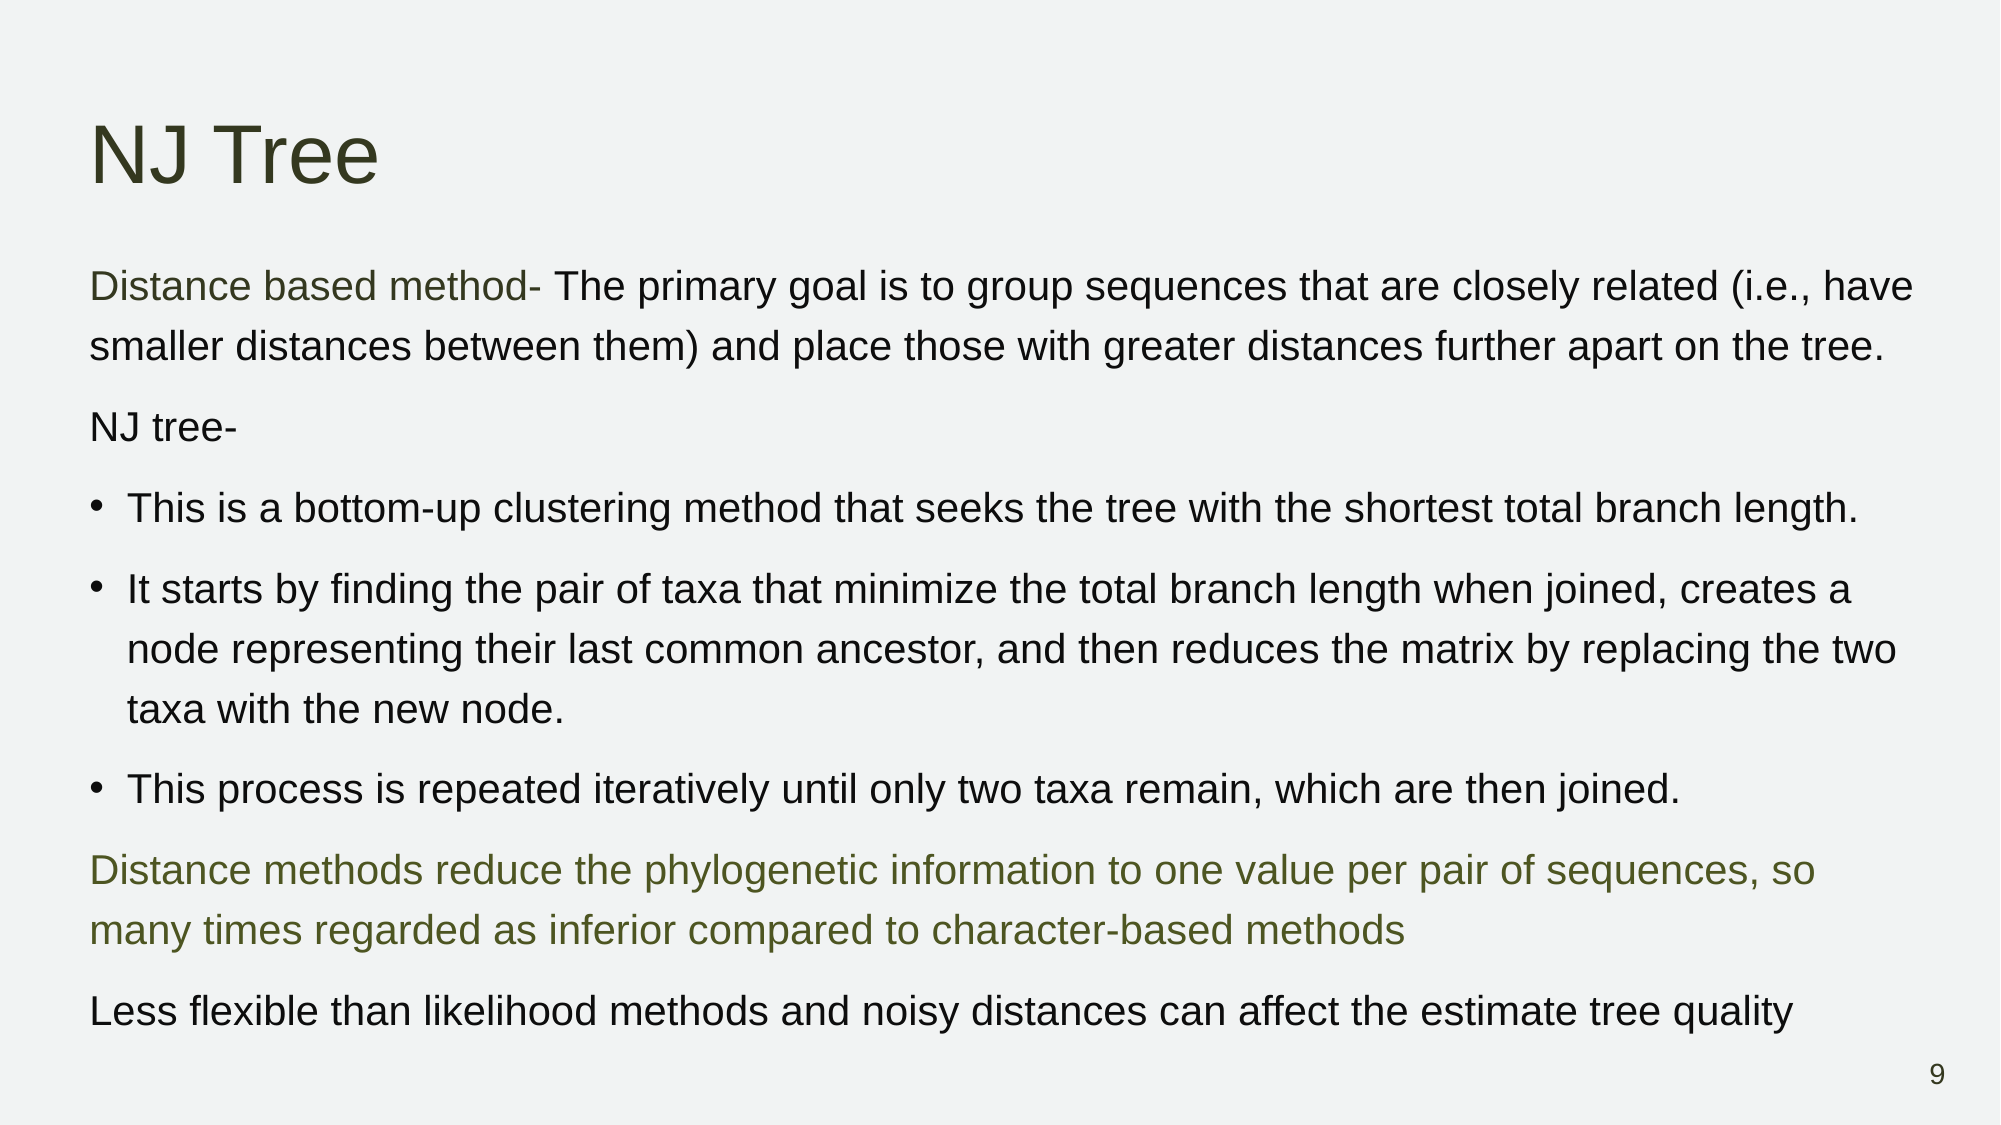

# NJ Tree
Distance based method- The primary goal is to group sequences that are closely related (i.e., have smaller distances between them) and place those with greater distances further apart on the tree.
NJ tree-
This is a bottom-up clustering method that seeks the tree with the shortest total branch length.
It starts by finding the pair of taxa that minimize the total branch length when joined, creates a node representing their last common ancestor, and then reduces the matrix by replacing the two taxa with the new node.
This process is repeated iteratively until only two taxa remain, which are then joined.
Distance methods reduce the phylogenetic information to one value per pair of sequences, so many times regarded as inferior compared to character-based methods
Less flexible than likelihood methods and noisy distances can affect the estimate tree quality

9